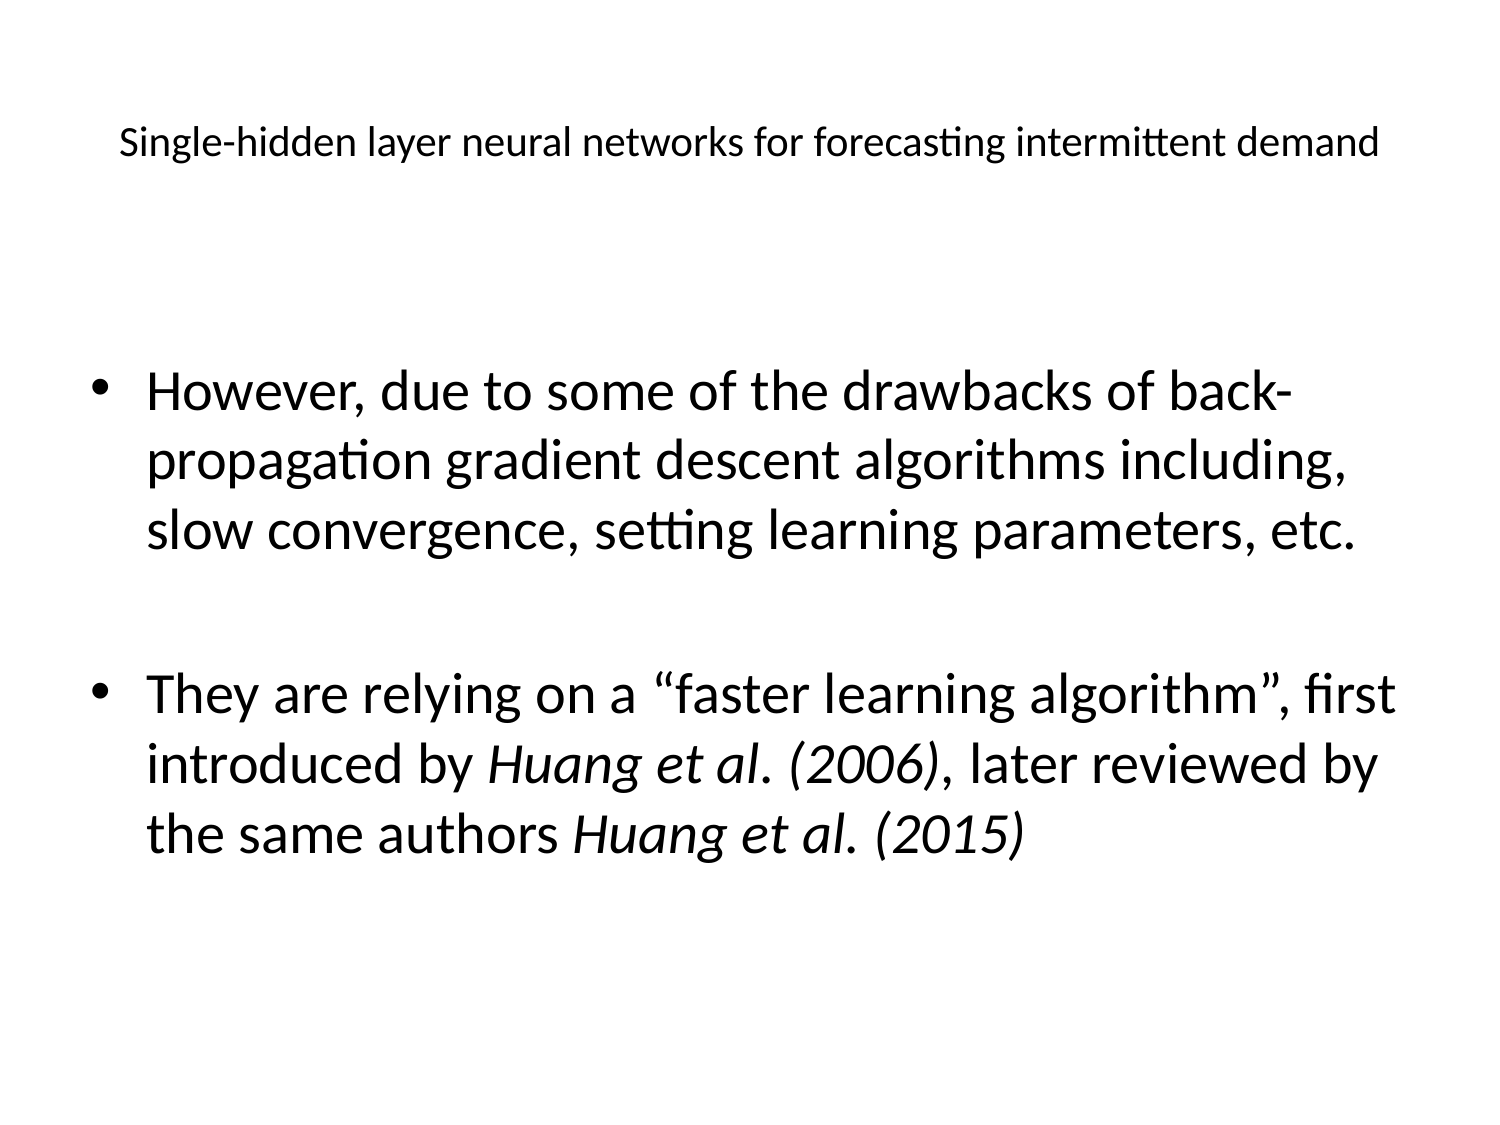

# Single-hidden layer neural networks for forecasting intermittent demand

However, due to some of the drawbacks of back-propagation gradient descent algorithms including, slow convergence, setting learning parameters, etc.

They are relying on a “faster learning algorithm”, first introduced by Huang et al. (2006), later reviewed by the same authors Huang et al. (2015)